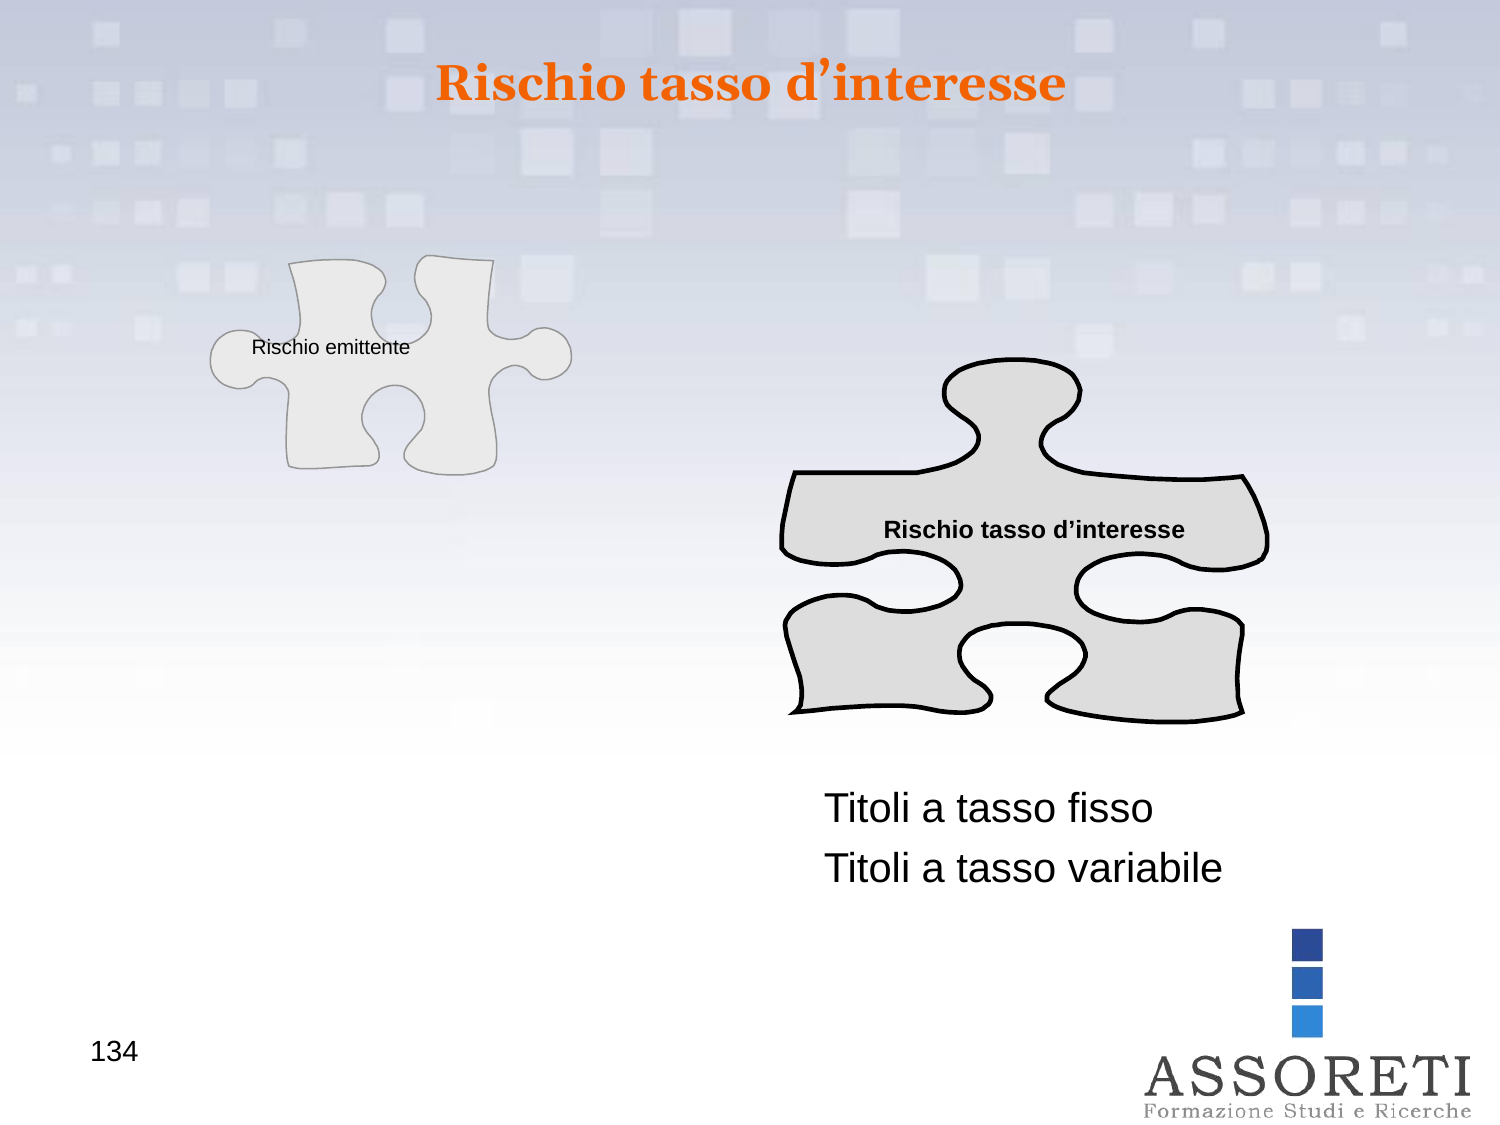

Rischio tasso d’interesse

Rischio emittente

Rischio tasso d’interesse
Titoli a tasso fisso
Titoli a tasso variabile
134